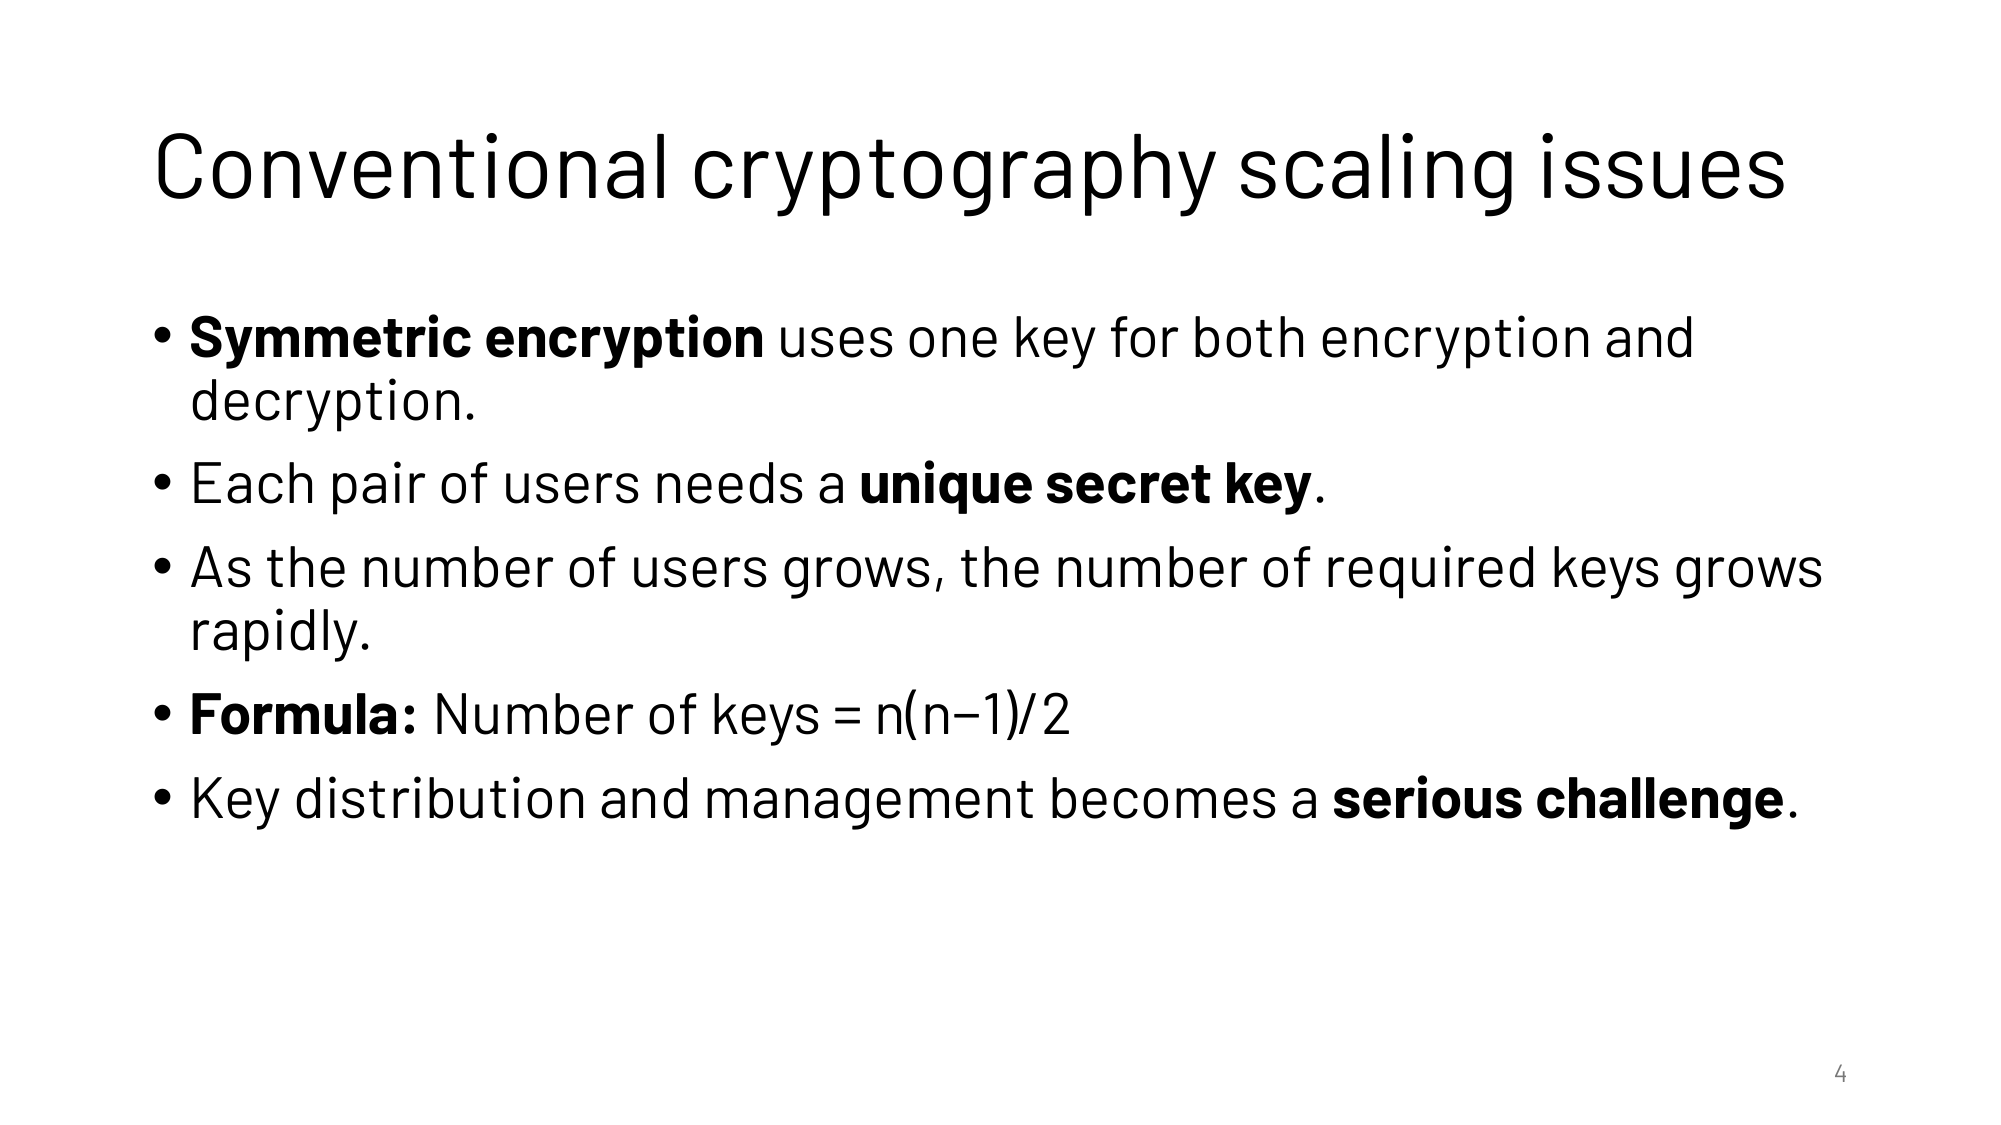

# Conventional cryptography scaling issues
Symmetric encryption uses one key for both encryption and decryption.
Each pair of users needs a unique secret key.
As the number of users grows, the number of required keys grows rapidly.
Formula: Number of keys = n(n−1)/2
Key distribution and management becomes a serious challenge.

4